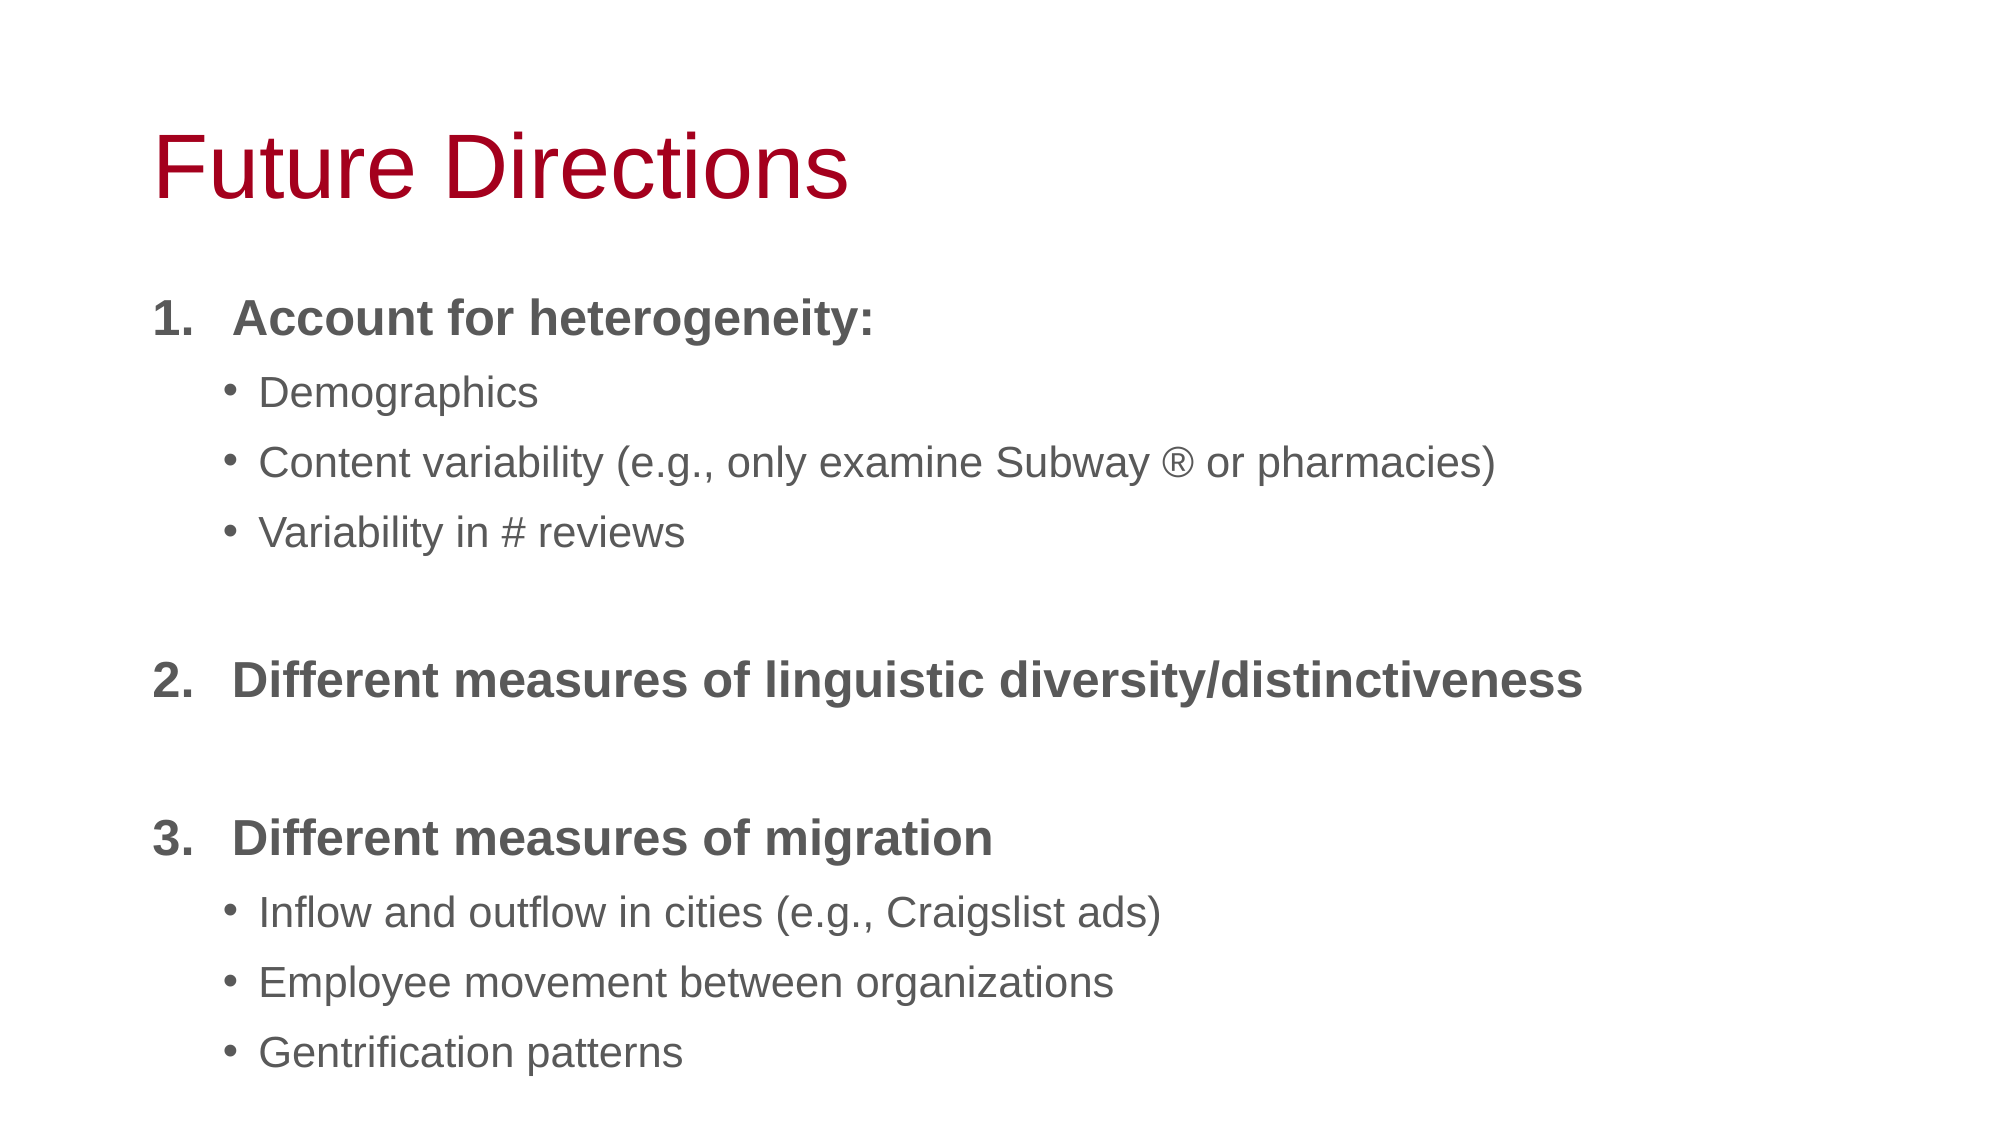

# Future Directions
Account for heterogeneity:
Demographics
Content variability (e.g., only examine Subway ® or pharmacies)
Variability in # reviews

Different measures of linguistic diversity/distinctiveness

Different measures of migration
Inflow and outflow in cities (e.g., Craigslist ads)
Employee movement between organizations
Gentrification patterns